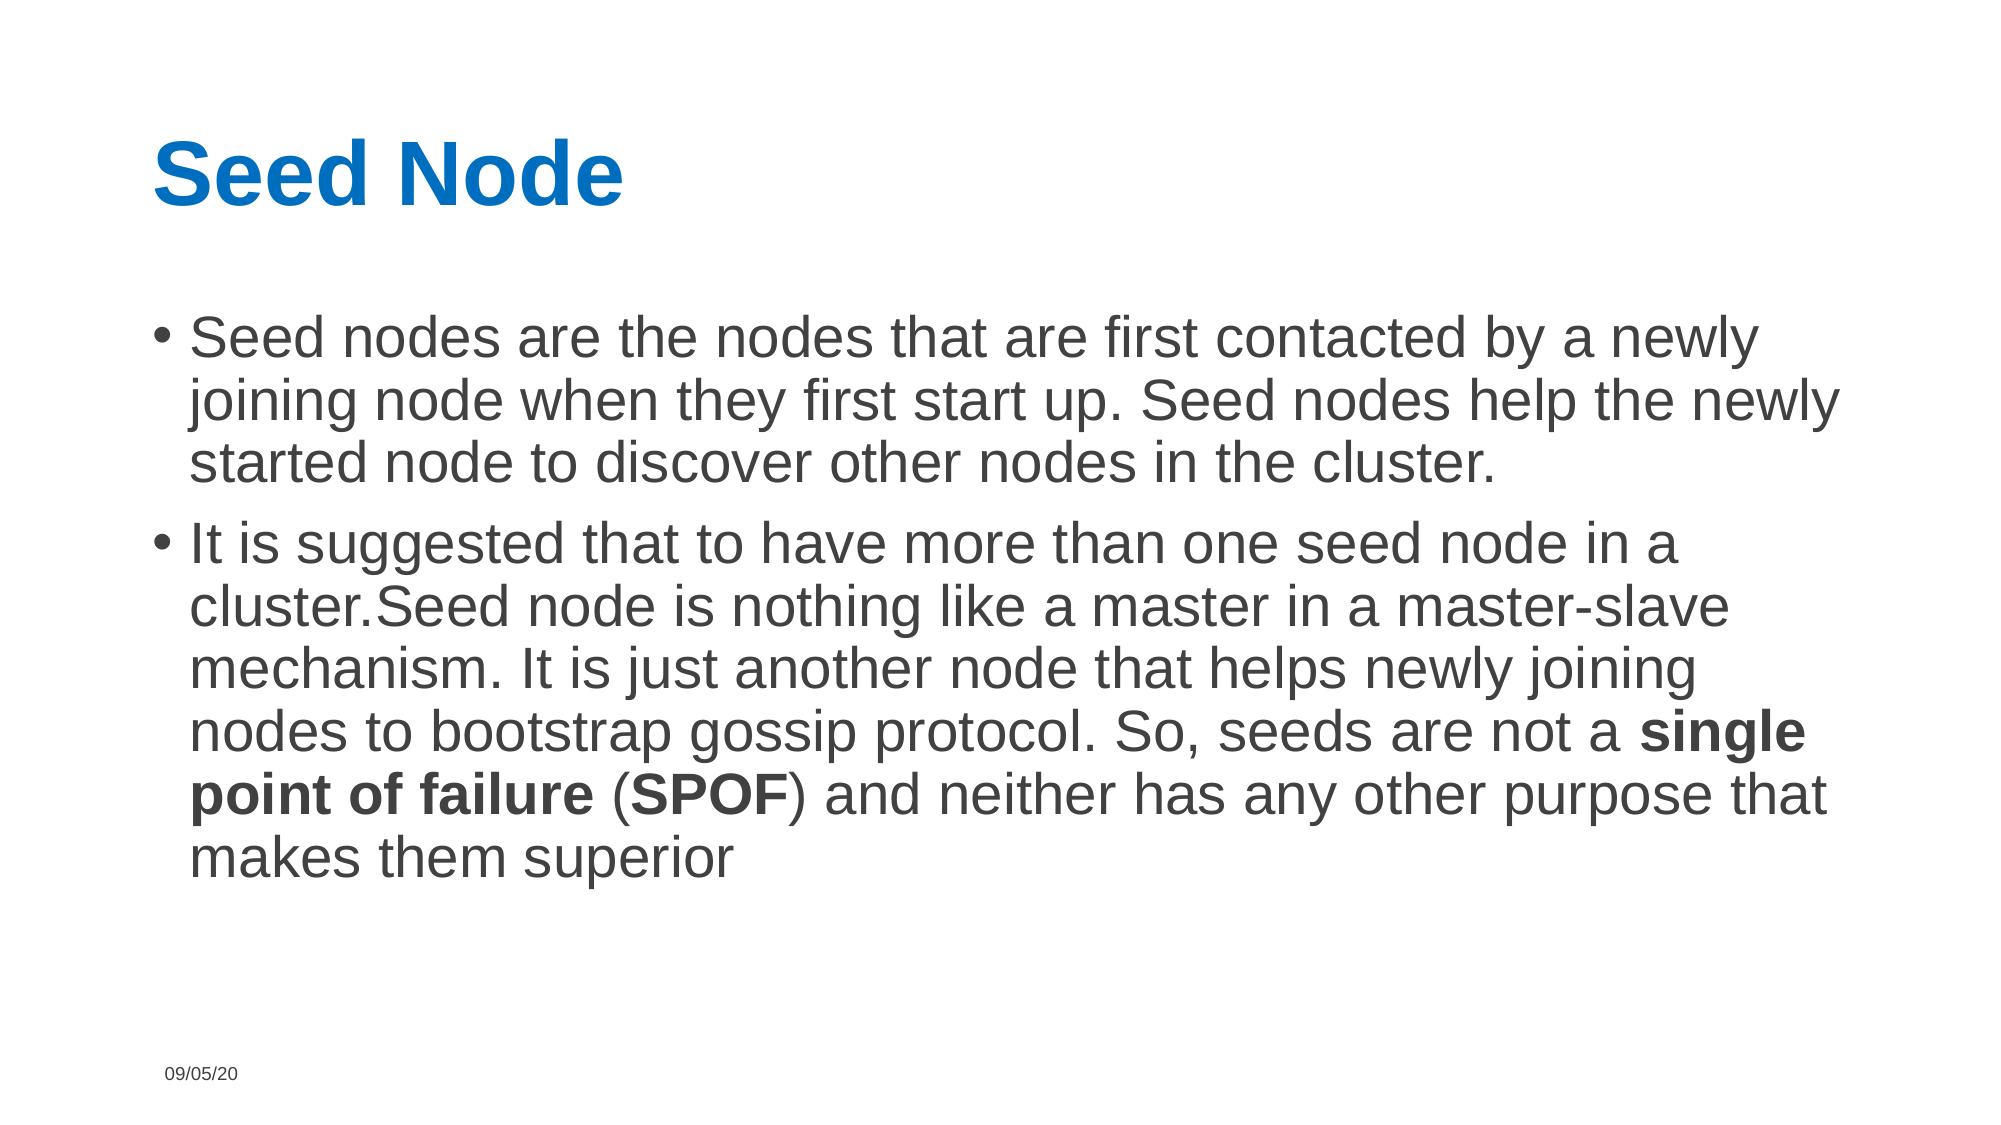

# Seed Node
Seed nodes are the nodes that are first contacted by a newly joining node when they first start up. Seed nodes help the newly started node to discover other nodes in the cluster.
It is suggested that to have more than one seed node in a cluster.Seed node is nothing like a master in a master-slave mechanism. It is just another node that helps newly joining nodes to bootstrap gossip protocol. So, seeds are not a single point of failure (SPOF) and neither has any other purpose that makes them superior
09/05/20